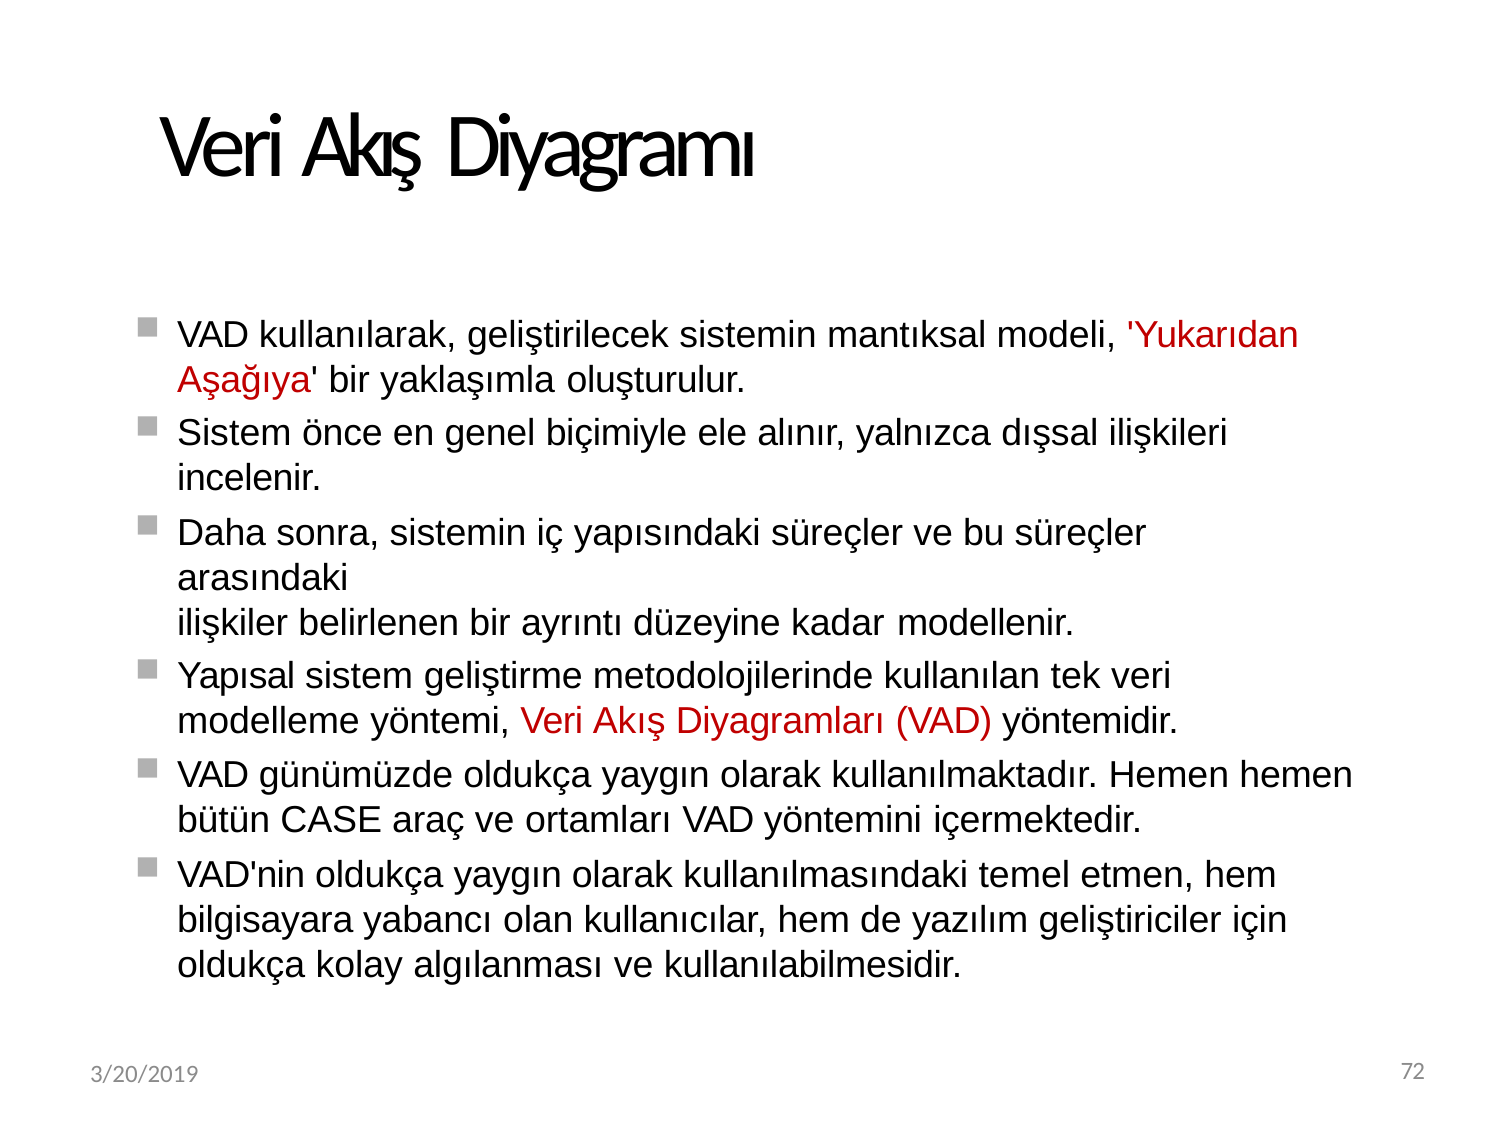

# Veri Akış Diyagramı
VAD kullanılarak, geliştirilecek sistemin mantıksal modeli, 'Yukarıdan  Aşağıya' bir yaklaşımla oluşturulur.
Sistem önce en genel biçimiyle ele alınır, yalnızca dışsal ilişkileri  incelenir.
Daha sonra, sistemin iç yapısındaki süreçler ve bu süreçler arasındaki
ilişkiler belirlenen bir ayrıntı düzeyine kadar modellenir.
Yapısal sistem geliştirme metodolojilerinde kullanılan tek veri
modelleme yöntemi, Veri Akış Diyagramları (VAD) yöntemidir.
VAD günümüzde oldukça yaygın olarak kullanılmaktadır. Hemen hemen  bütün CASE araç ve ortamları VAD yöntemini içermektedir.
VAD'nin oldukça yaygın olarak kullanılmasındaki temel etmen, hem  bilgisayara yabancı olan kullanıcılar, hem de yazılım geliştiriciler için  oldukça kolay algılanması ve kullanılabilmesidir.
3/20/2019
72